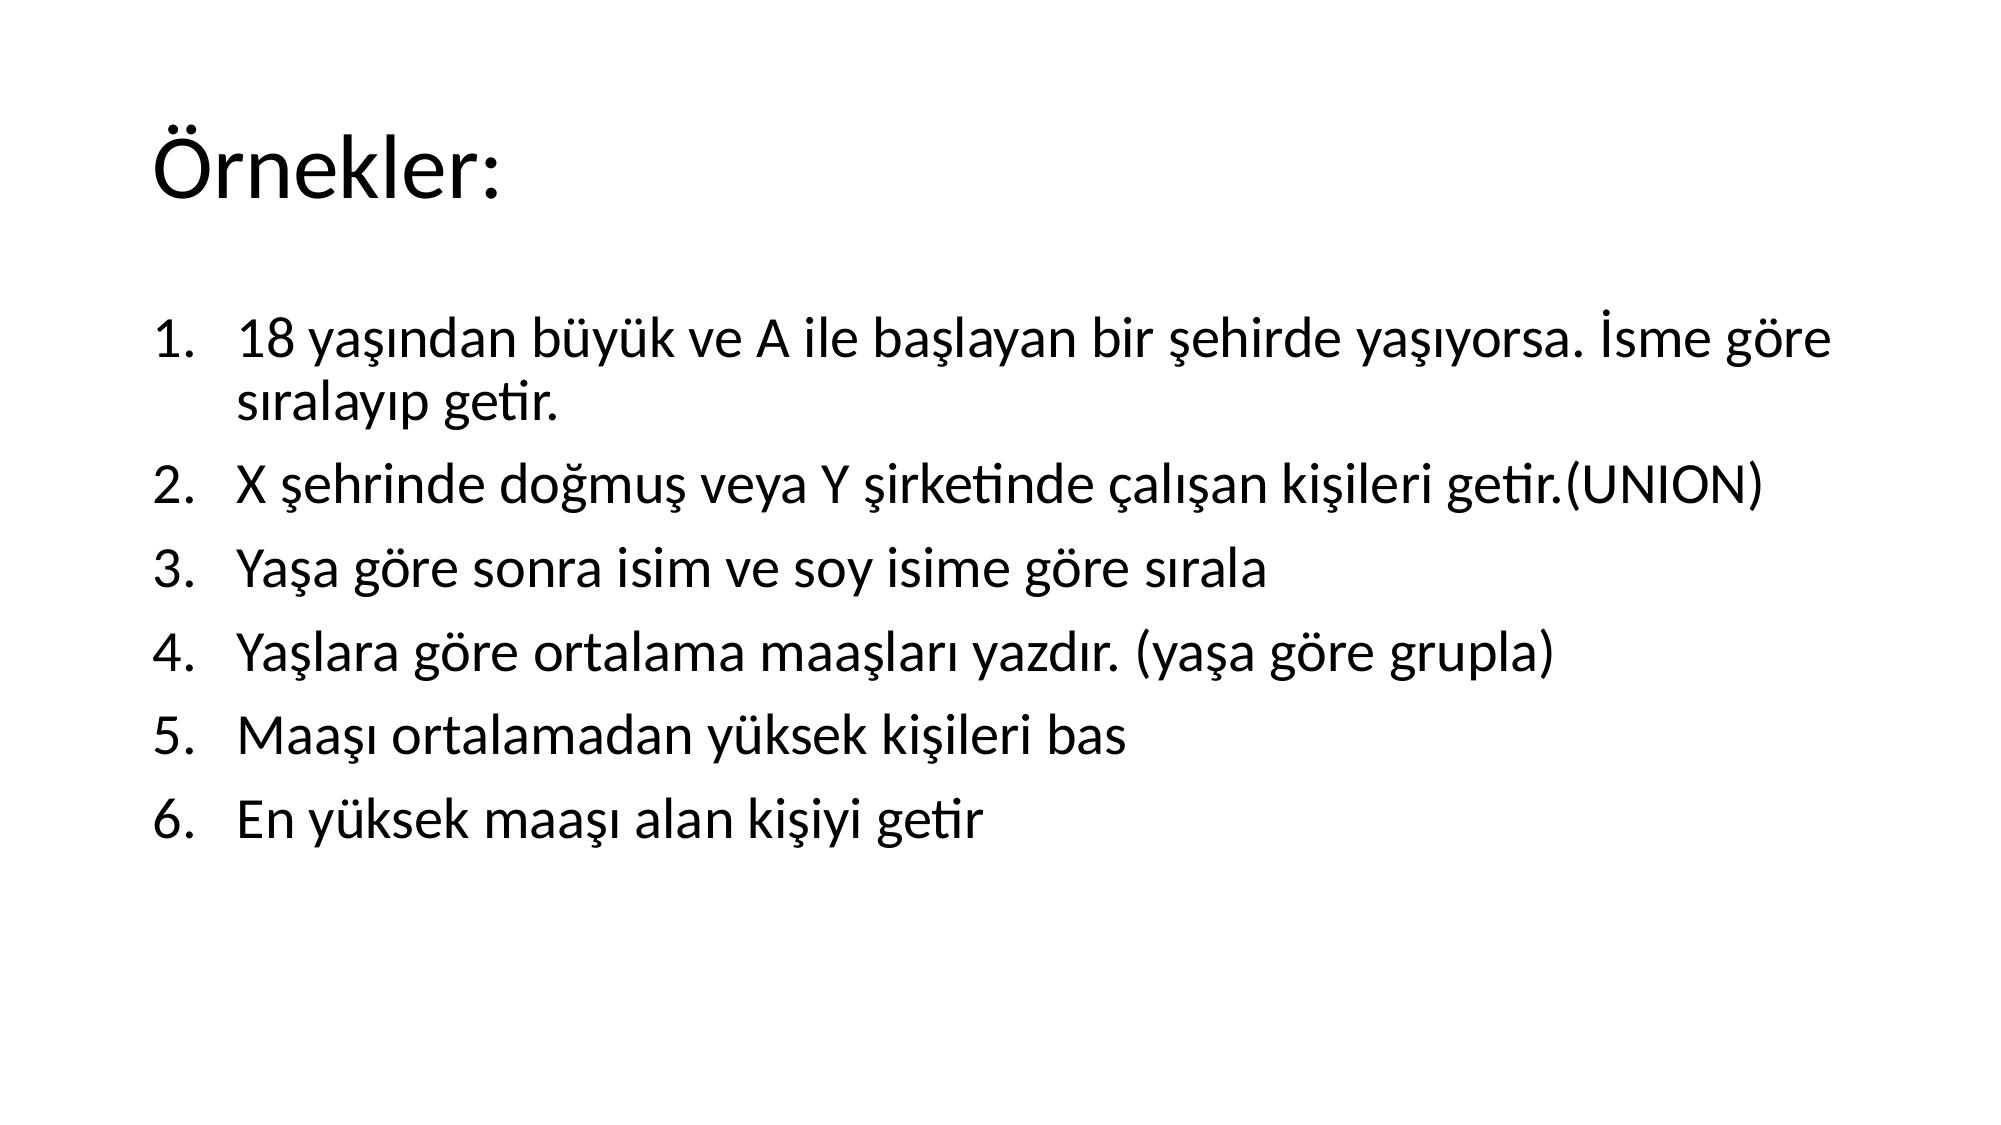

# Örnekler:
18 yaşından büyük ve A ile başlayan bir şehirde yaşıyorsa. İsme göre sıralayıp getir.
X şehrinde doğmuş veya Y şirketinde çalışan kişileri getir.(UNION)
Yaşa göre sonra isim ve soy isime göre sırala
Yaşlara göre ortalama maaşları yazdır. (yaşa göre grupla)
Maaşı ortalamadan yüksek kişileri bas
En yüksek maaşı alan kişiyi getir